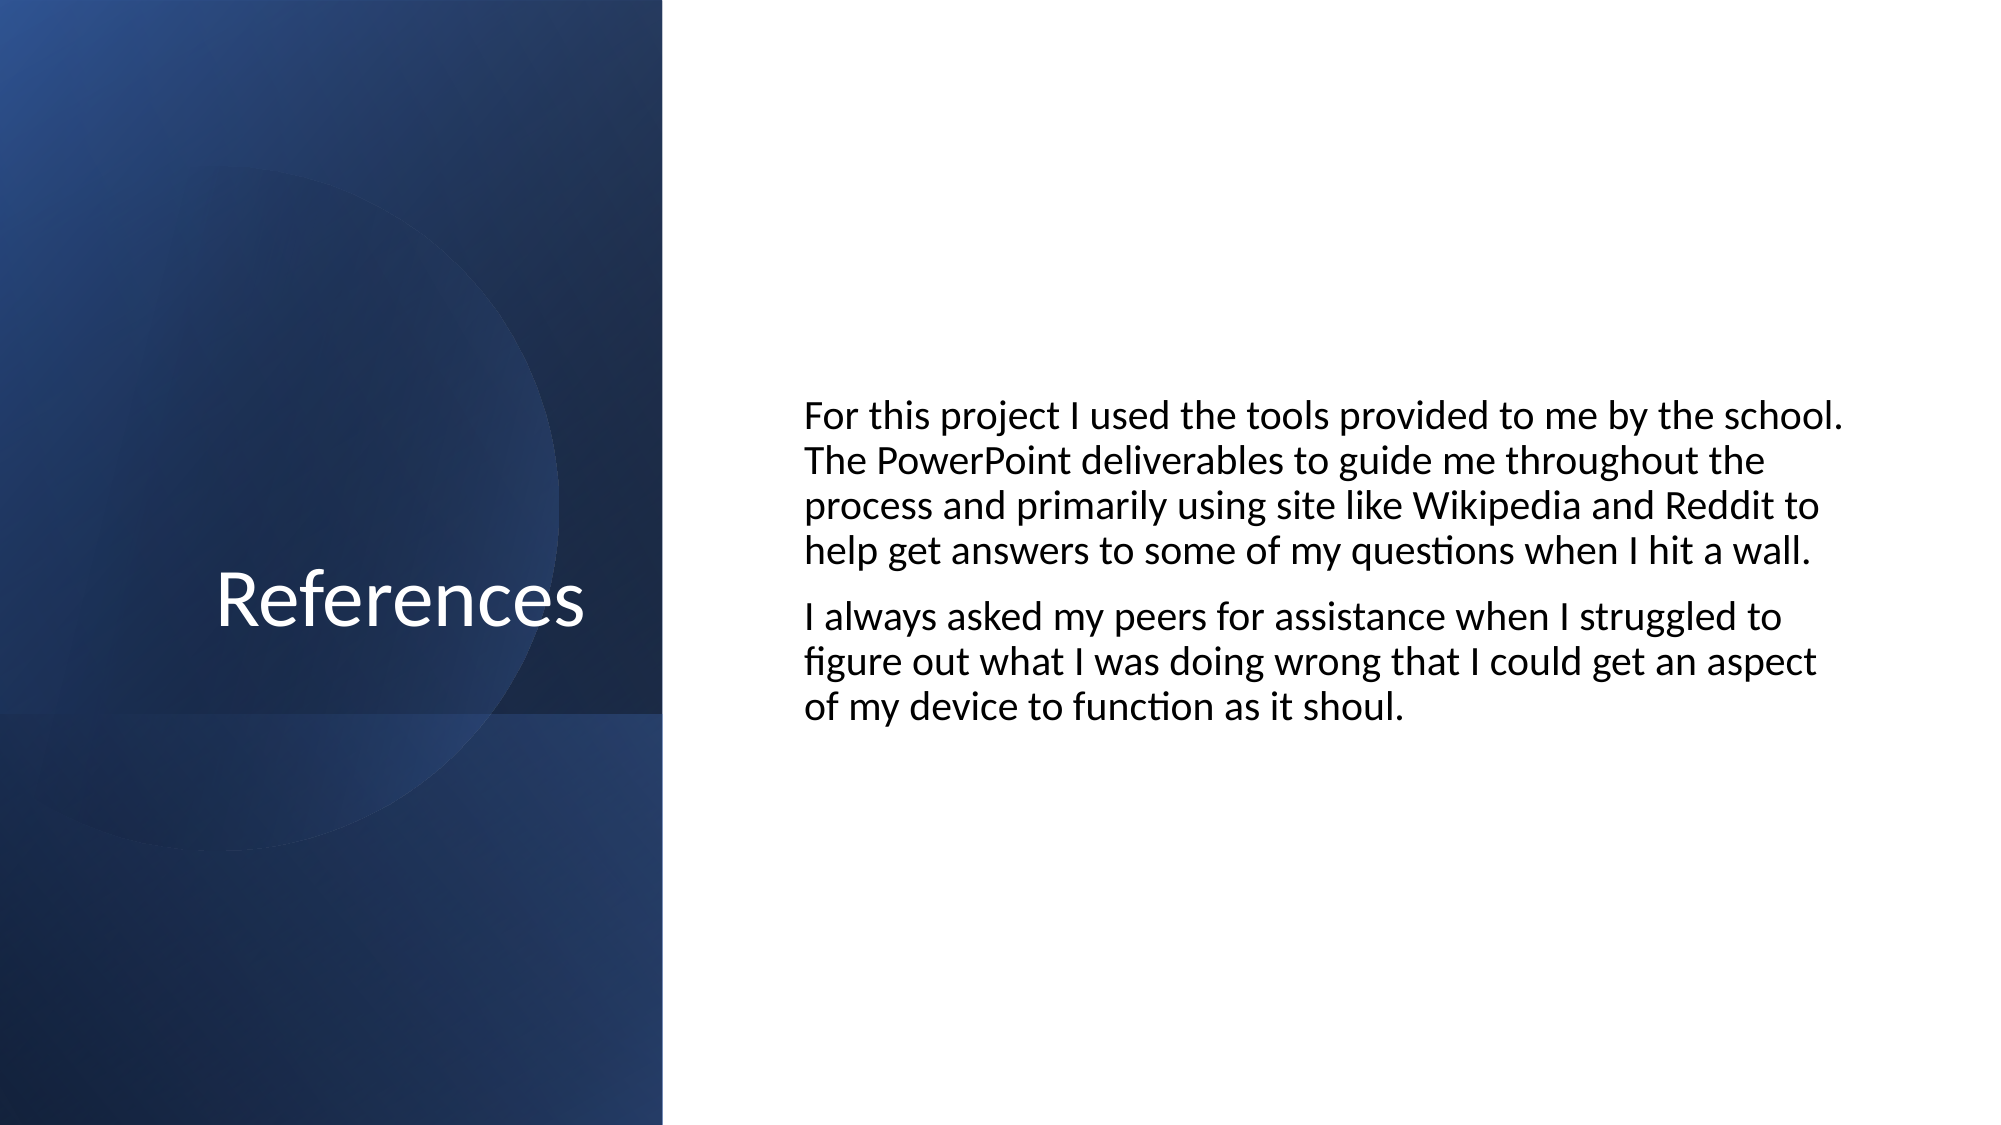

# References
For this project I used the tools provided to me by the school. The PowerPoint deliverables to guide me throughout the process and primarily using site like Wikipedia and Reddit to help get answers to some of my questions when I hit a wall.
I always asked my peers for assistance when I struggled to figure out what I was doing wrong that I could get an aspect of my device to function as it shoul.